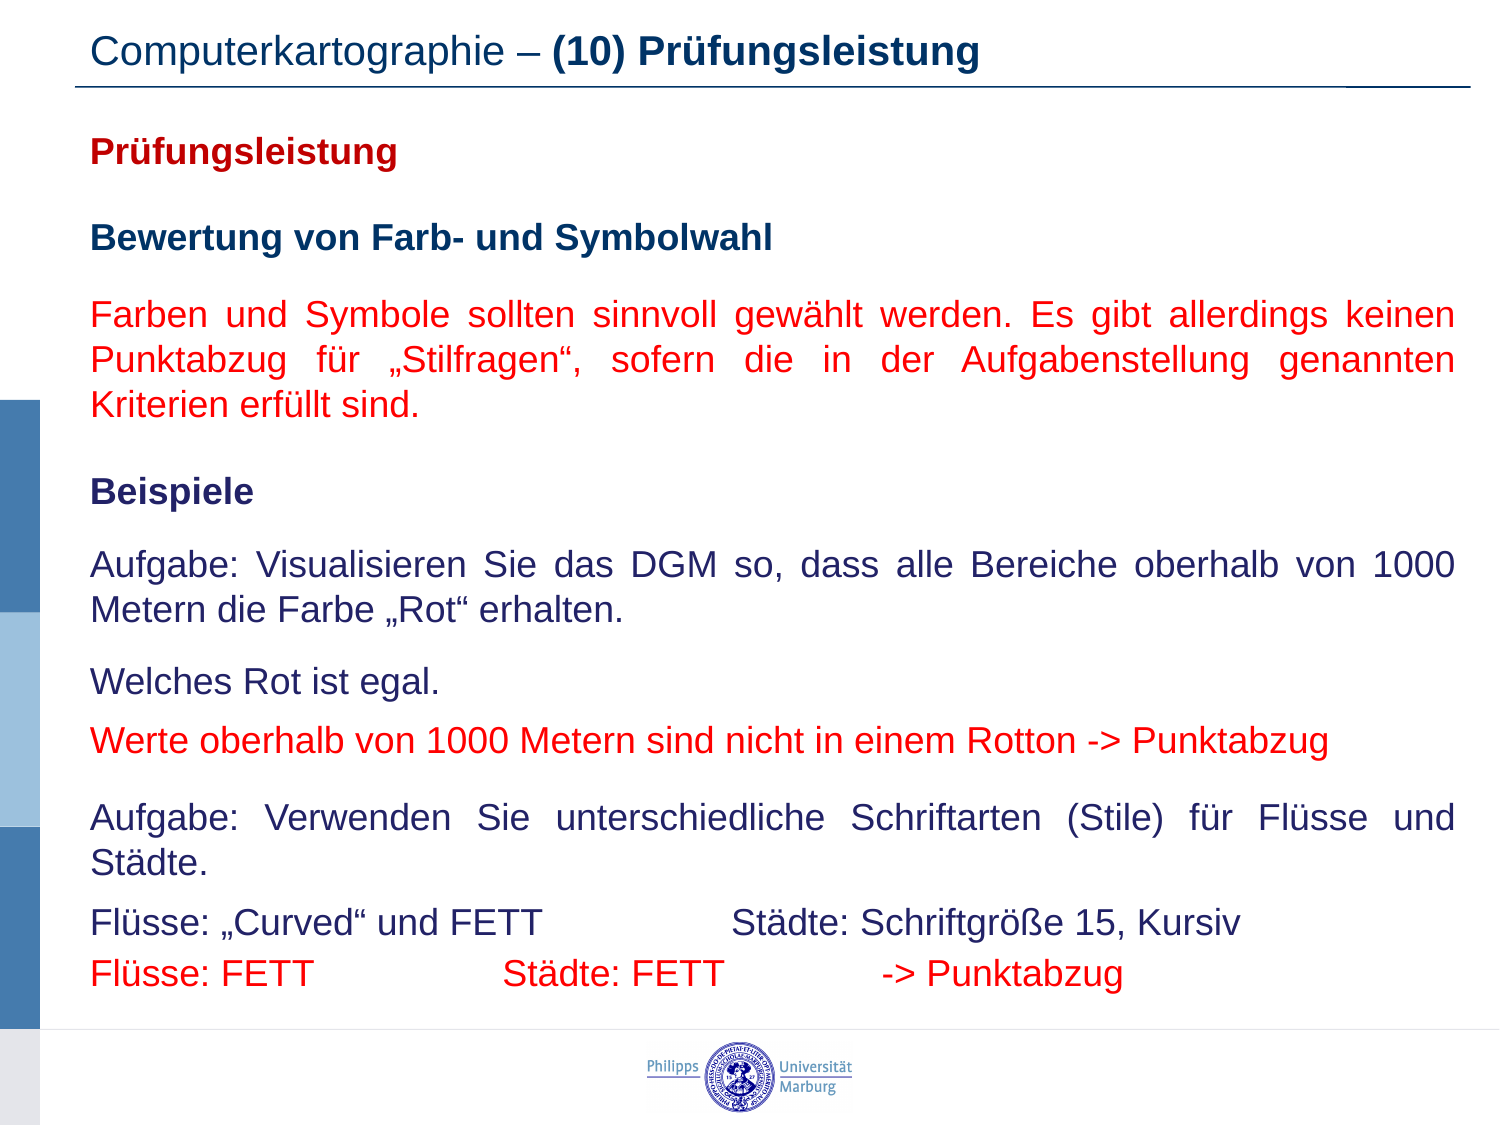

Computerkartographie – (10) Prüfungsleistung

Prüfungsleistung
Bewertung von Farb- und Symbolwahl
Farben und Symbole sollten sinnvoll gewählt werden. Es gibt allerdings keinen Punktabzug für „Stilfragen“, sofern die in der Aufgabenstellung genannten Kriterien erfüllt sind.
Beispiele
Aufgabe: Visualisieren Sie das DGM so, dass alle Bereiche oberhalb von 1000 Metern die Farbe „Rot“ erhalten.
Welches Rot ist egal.
Werte oberhalb von 1000 Metern sind nicht in einem Rotton -> Punktabzug
Aufgabe: Verwenden Sie unterschiedliche Schriftarten (Stile) für Flüsse und Städte.
Flüsse: „Curved“ und FETT                  Städte: Schriftgröße 15, Kursiv
Flüsse: FETT                  Städte: FETT               -> Punktabzug